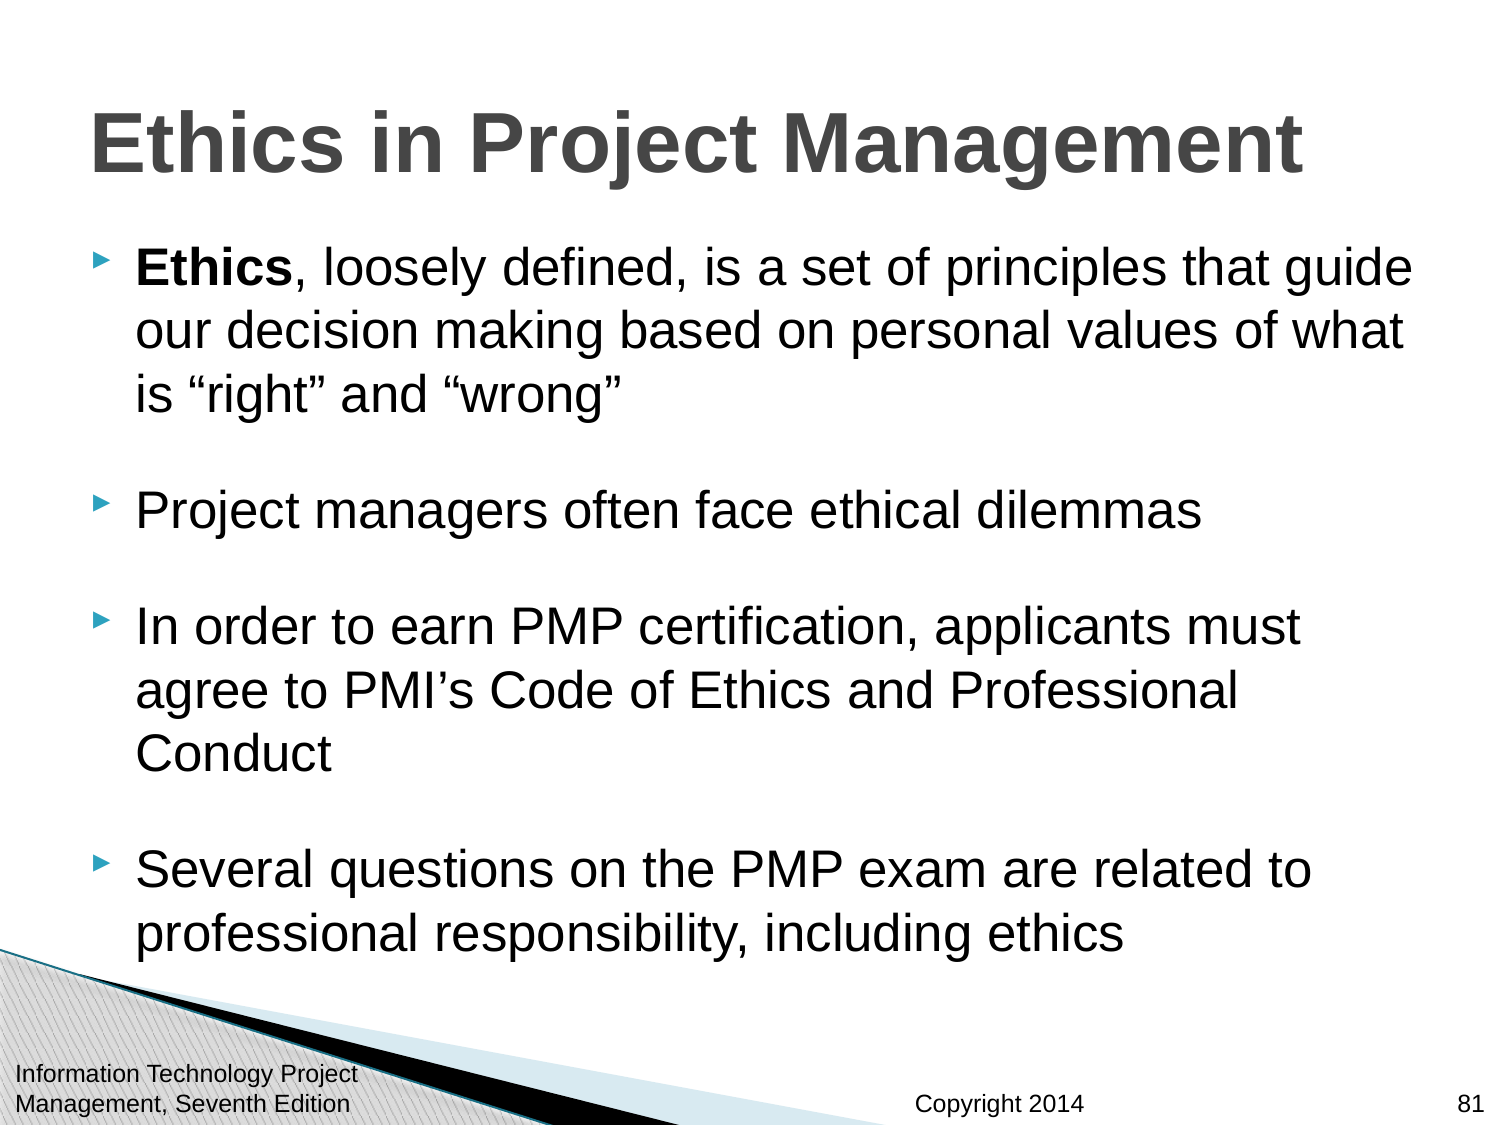

# Ethics in Project Management
Ethics, loosely defined, is a set of principles that guide our decision making based on personal values of what is “right” and “wrong”
Project managers often face ethical dilemmas
In order to earn PMP certification, applicants must agree to PMI’s Code of Ethics and Professional Conduct
Several questions on the PMP exam are related to professional responsibility, including ethics

Information Technology Project Management, Seventh Edition
81